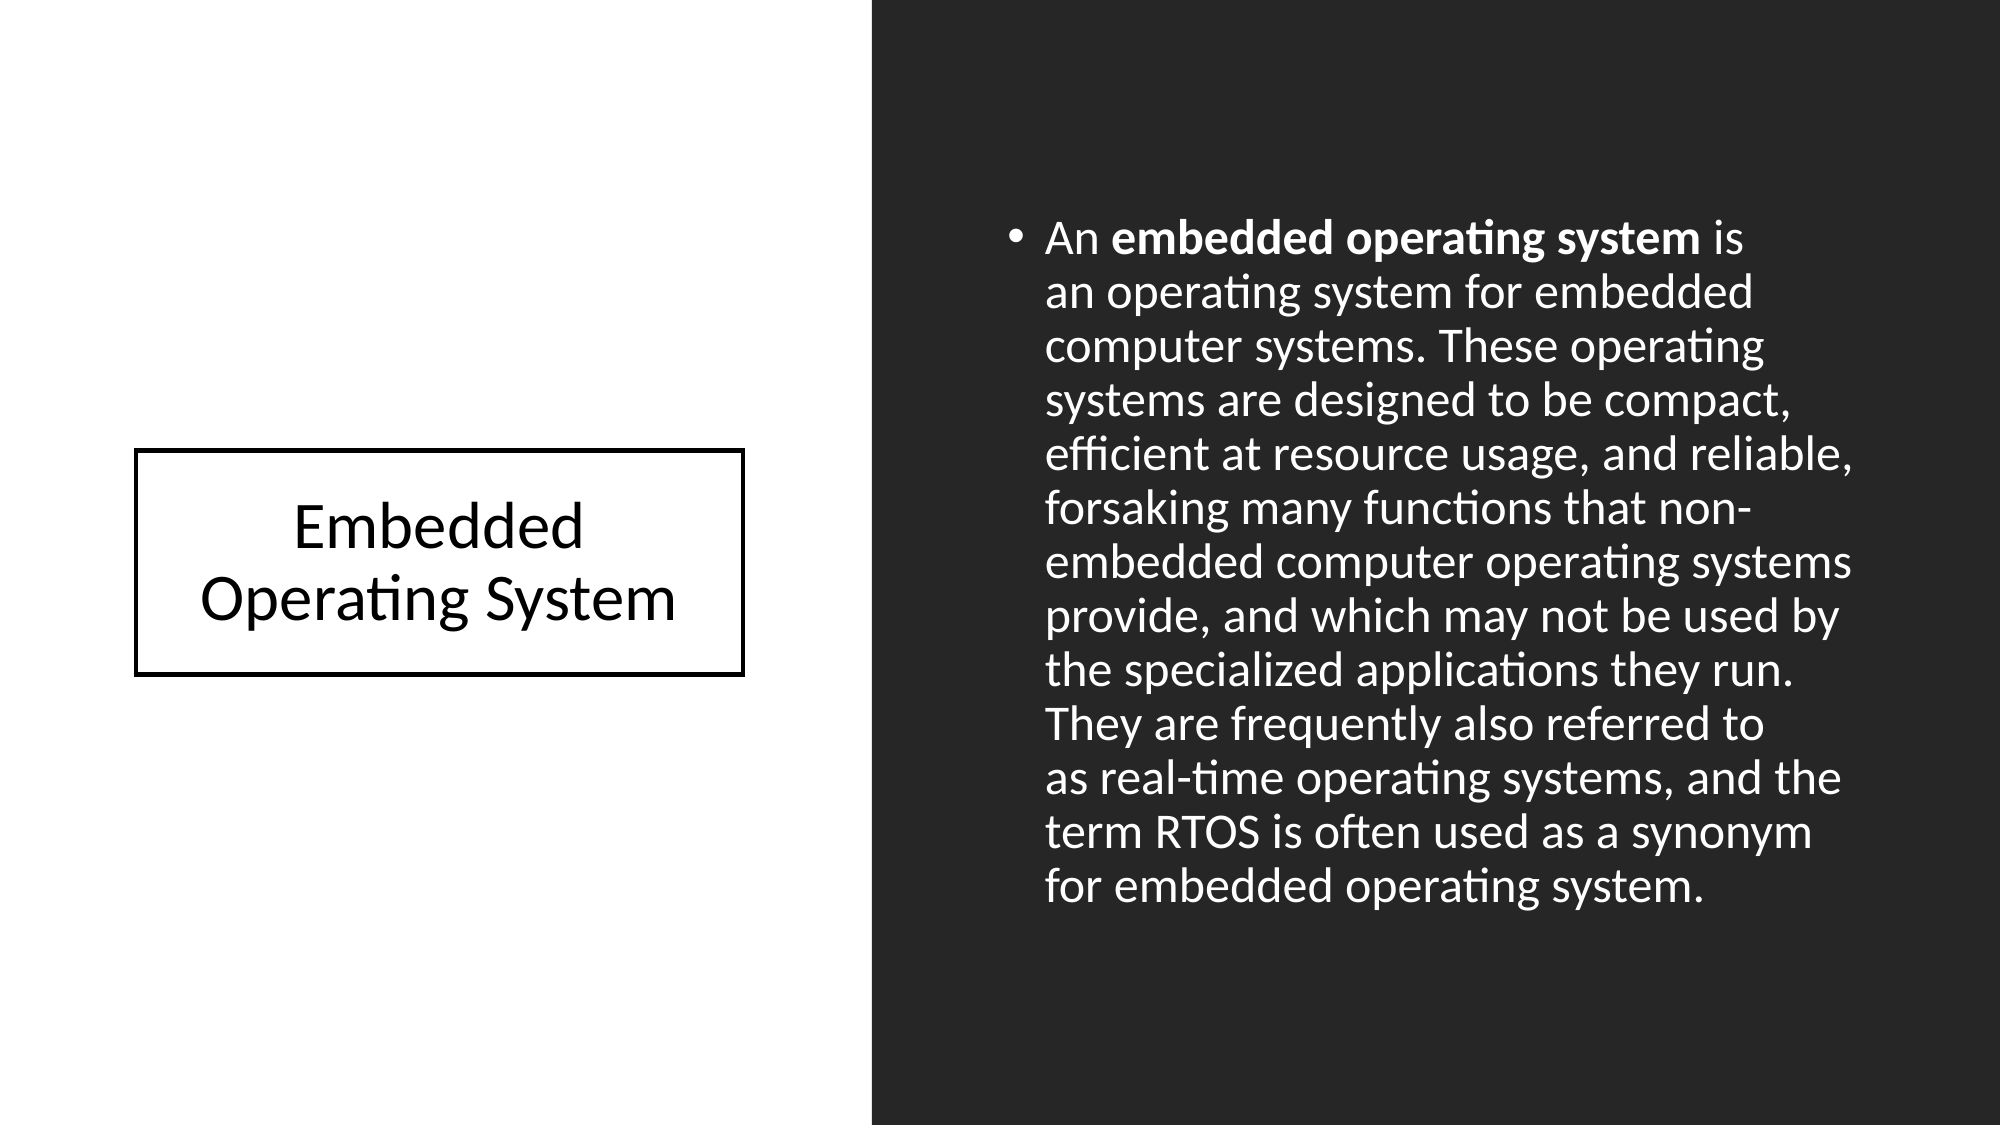

An embedded operating system is an operating system for embedded computer systems. These operating systems are designed to be compact, efficient at resource usage, and reliable, forsaking many functions that non-embedded computer operating systems provide, and which may not be used by the specialized applications they run. They are frequently also referred to as real-time operating systems, and the term RTOS is often used as a synonym for embedded operating system.
# Embedded Operating System